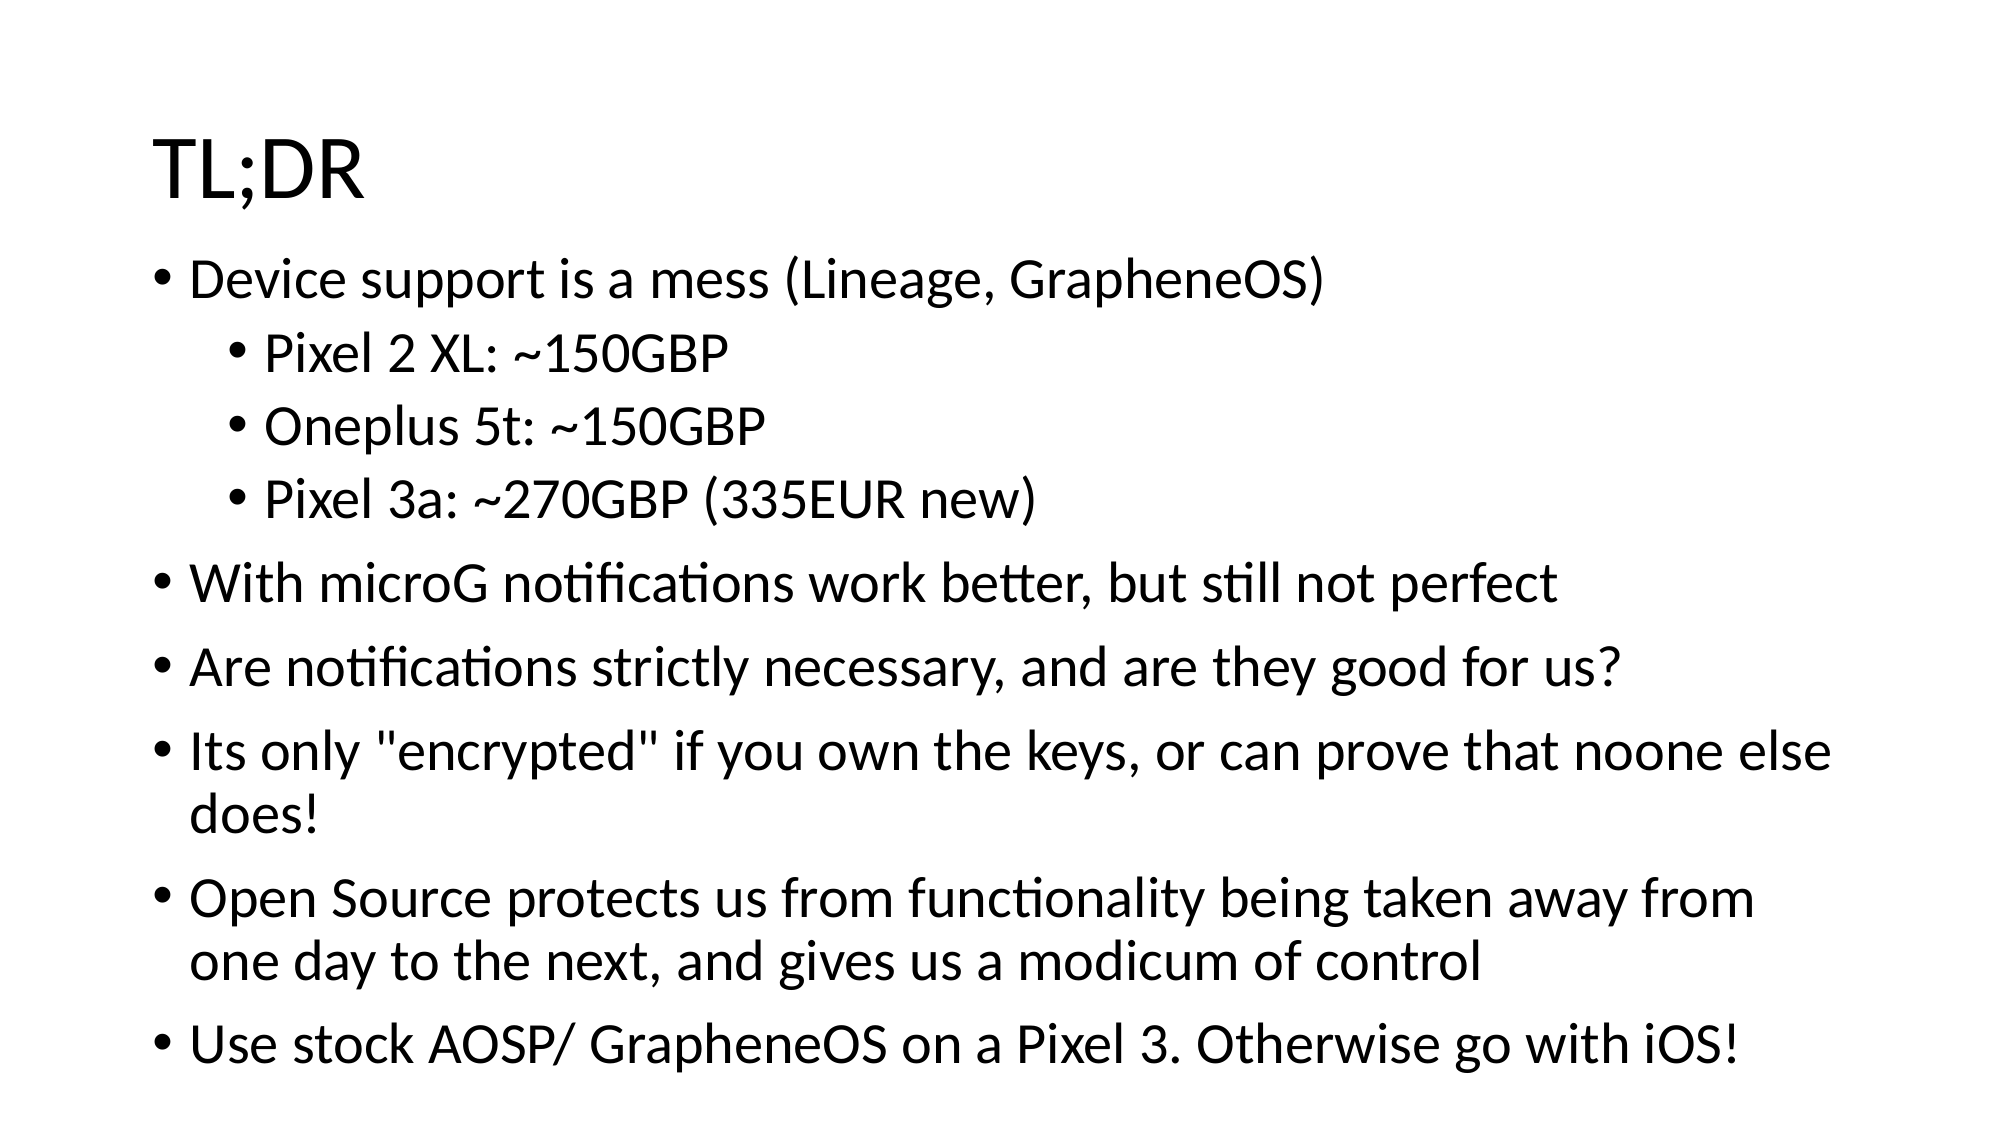

# TL;DR
Device support is a mess (Lineage, GrapheneOS)
Pixel 2 XL: ~150GBP
Oneplus 5t: ~150GBP
Pixel 3a: ~270GBP (335EUR new)
With microG notifications work better, but still not perfect
Are notifications strictly necessary, and are they good for us?
Its only "encrypted" if you own the keys, or can prove that noone else does!
Open Source protects us from functionality being taken away from one day to the next, and gives us a modicum of control
Use stock AOSP/ GrapheneOS on a Pixel 3. Otherwise go with iOS!